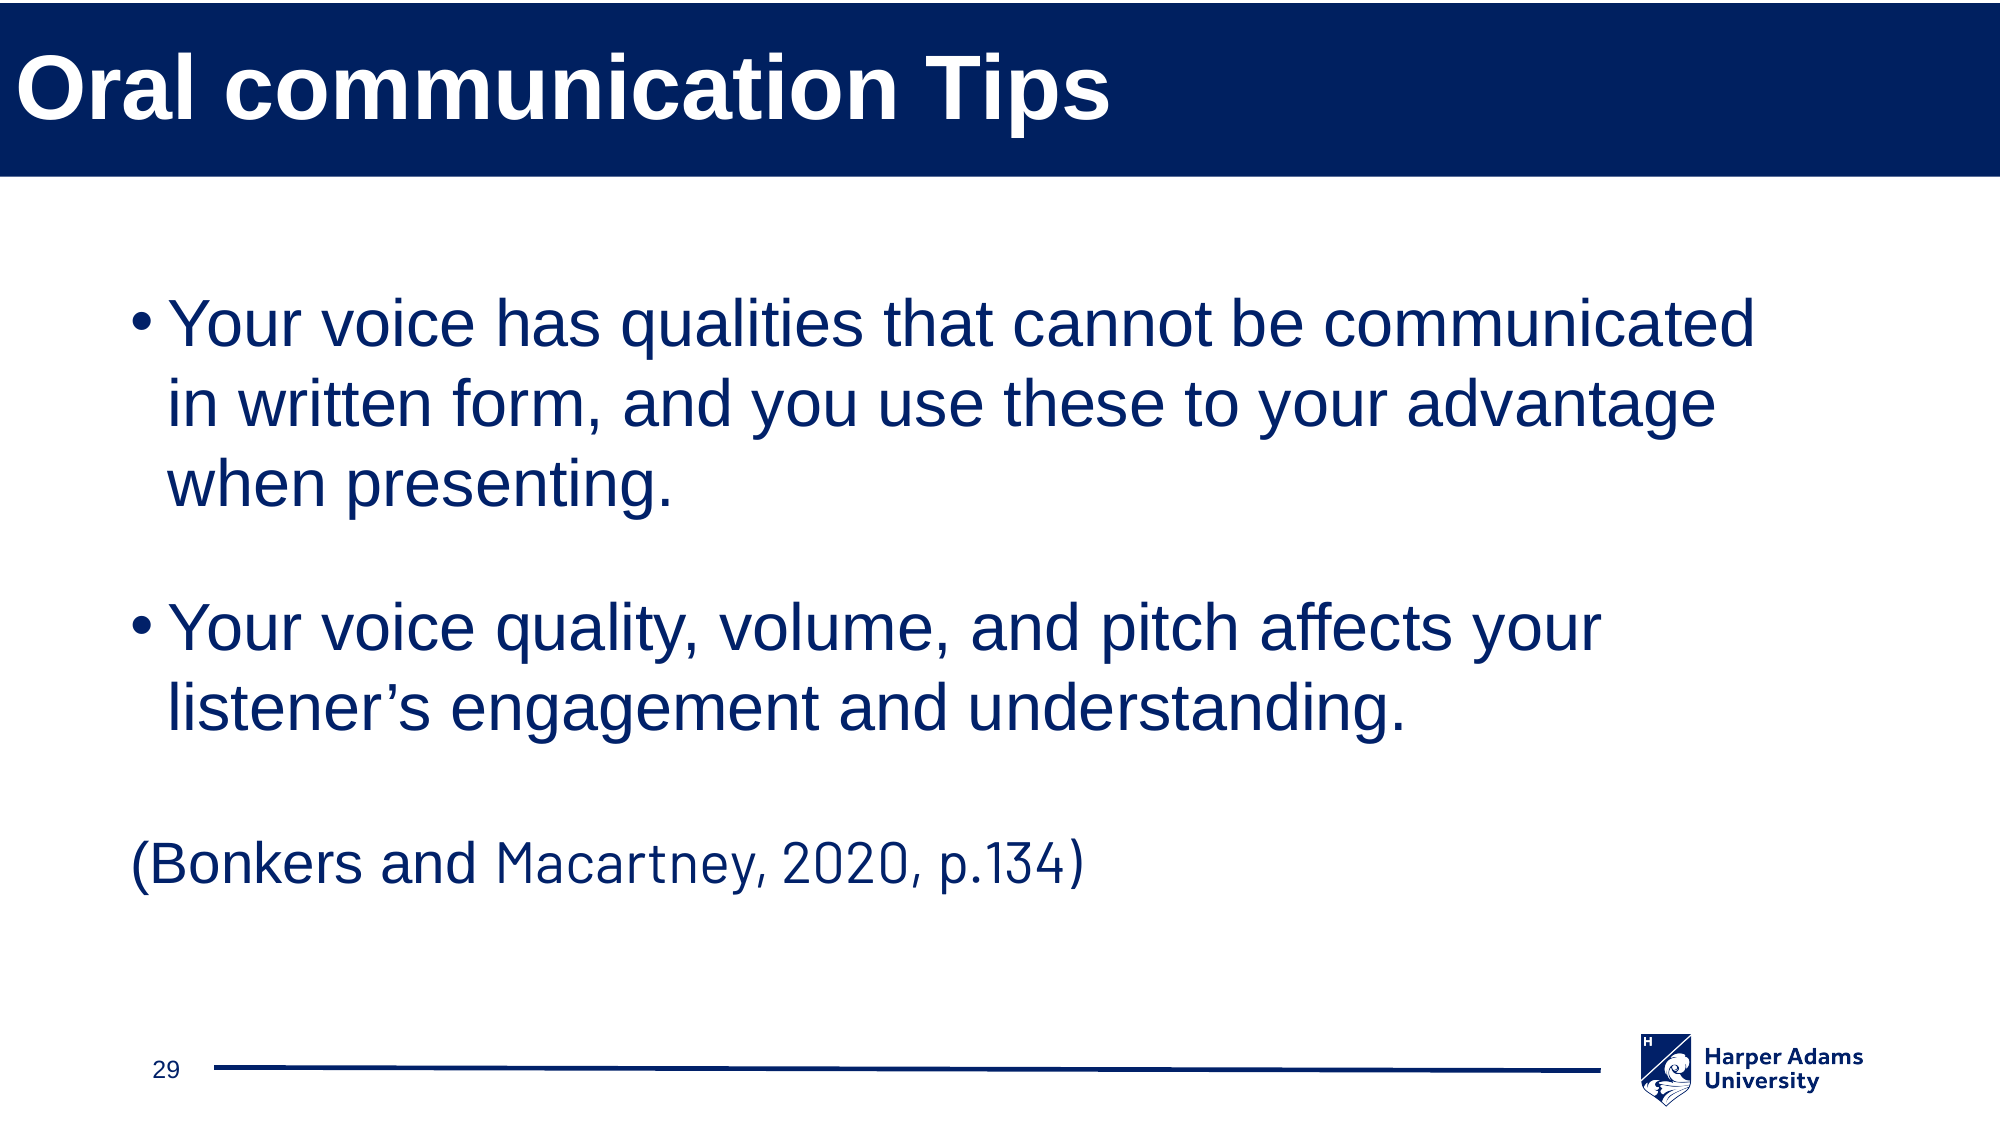

# Oral communication Tips
Your voice has qualities that cannot be communicated in written form, and you use these to your advantage when presenting.

Your voice quality, volume, and pitch affects your listener’s engagement and understanding.

(Bonkers and Macartney, 2020, p.134)

29